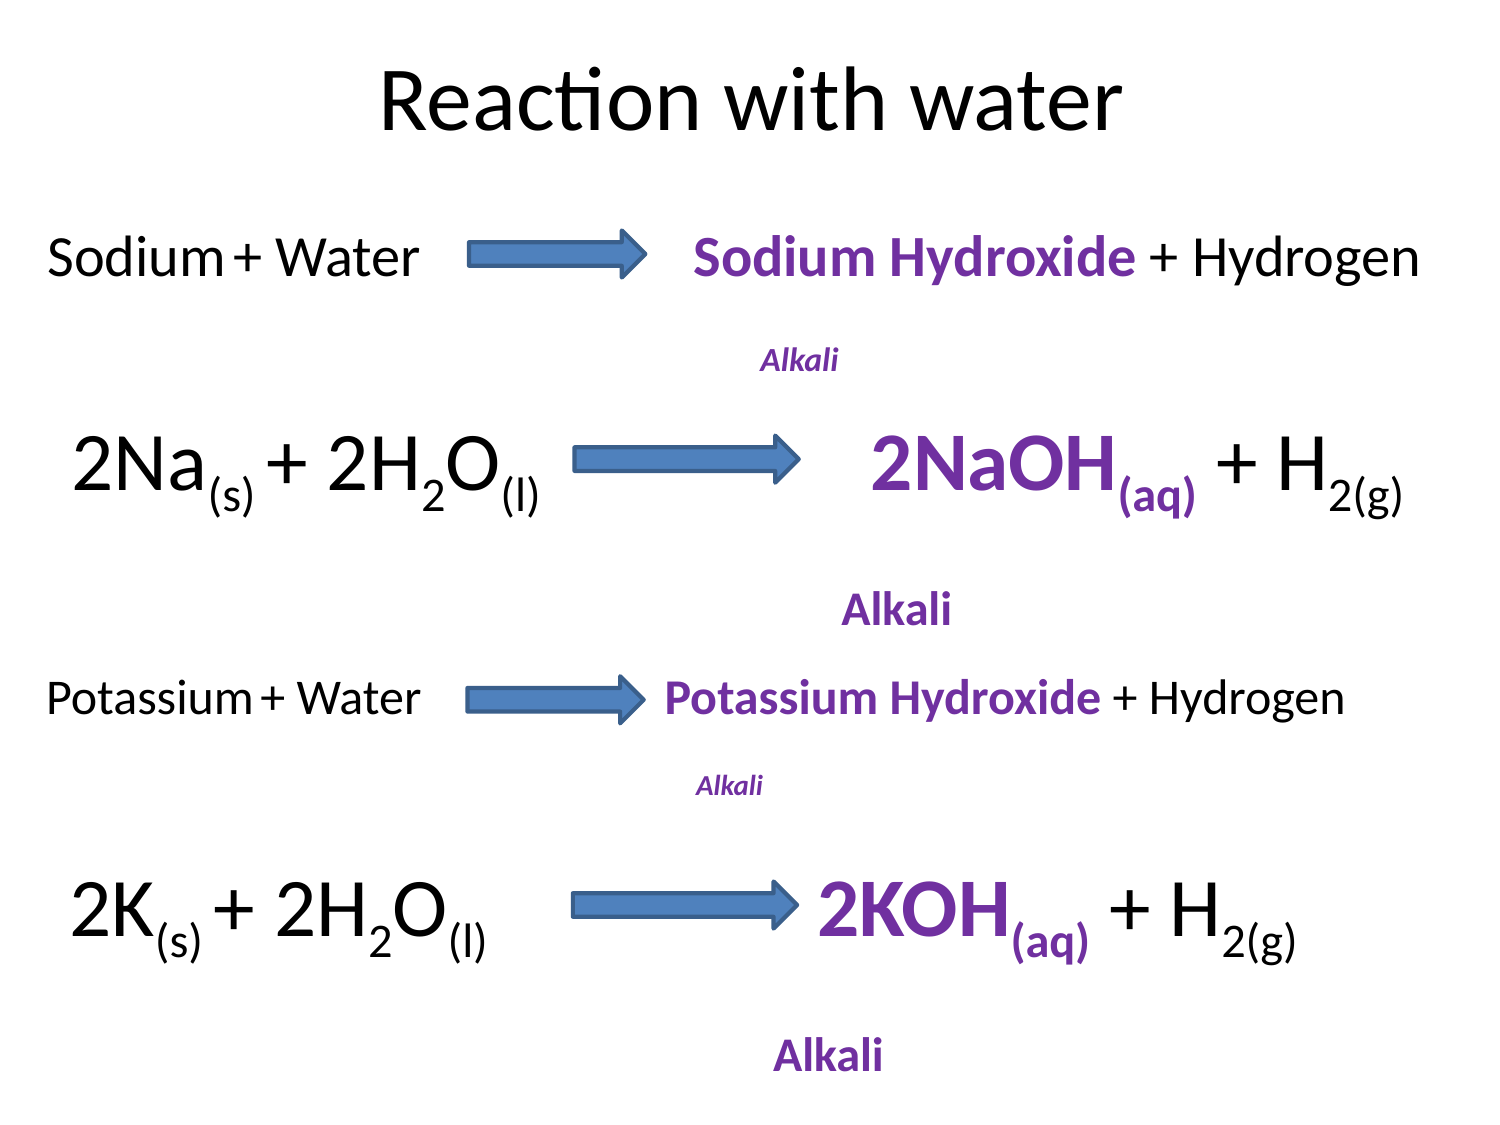

# Reaction with water
Sodium + Water                     Sodium Hydroxide + Hydrogen
                                                                                            Alkali

2Na(s) + 2H2O(l)                  2NaOH(aq) + H2(g)
                                                                      Alkali

Potassium + Water                      Potassium Hydroxide + Hydrogen
                                                                                                    Alkali

2K(s) + 2H2O(l)                  2KOH(aq) + H2(g)
                                                                Alkali